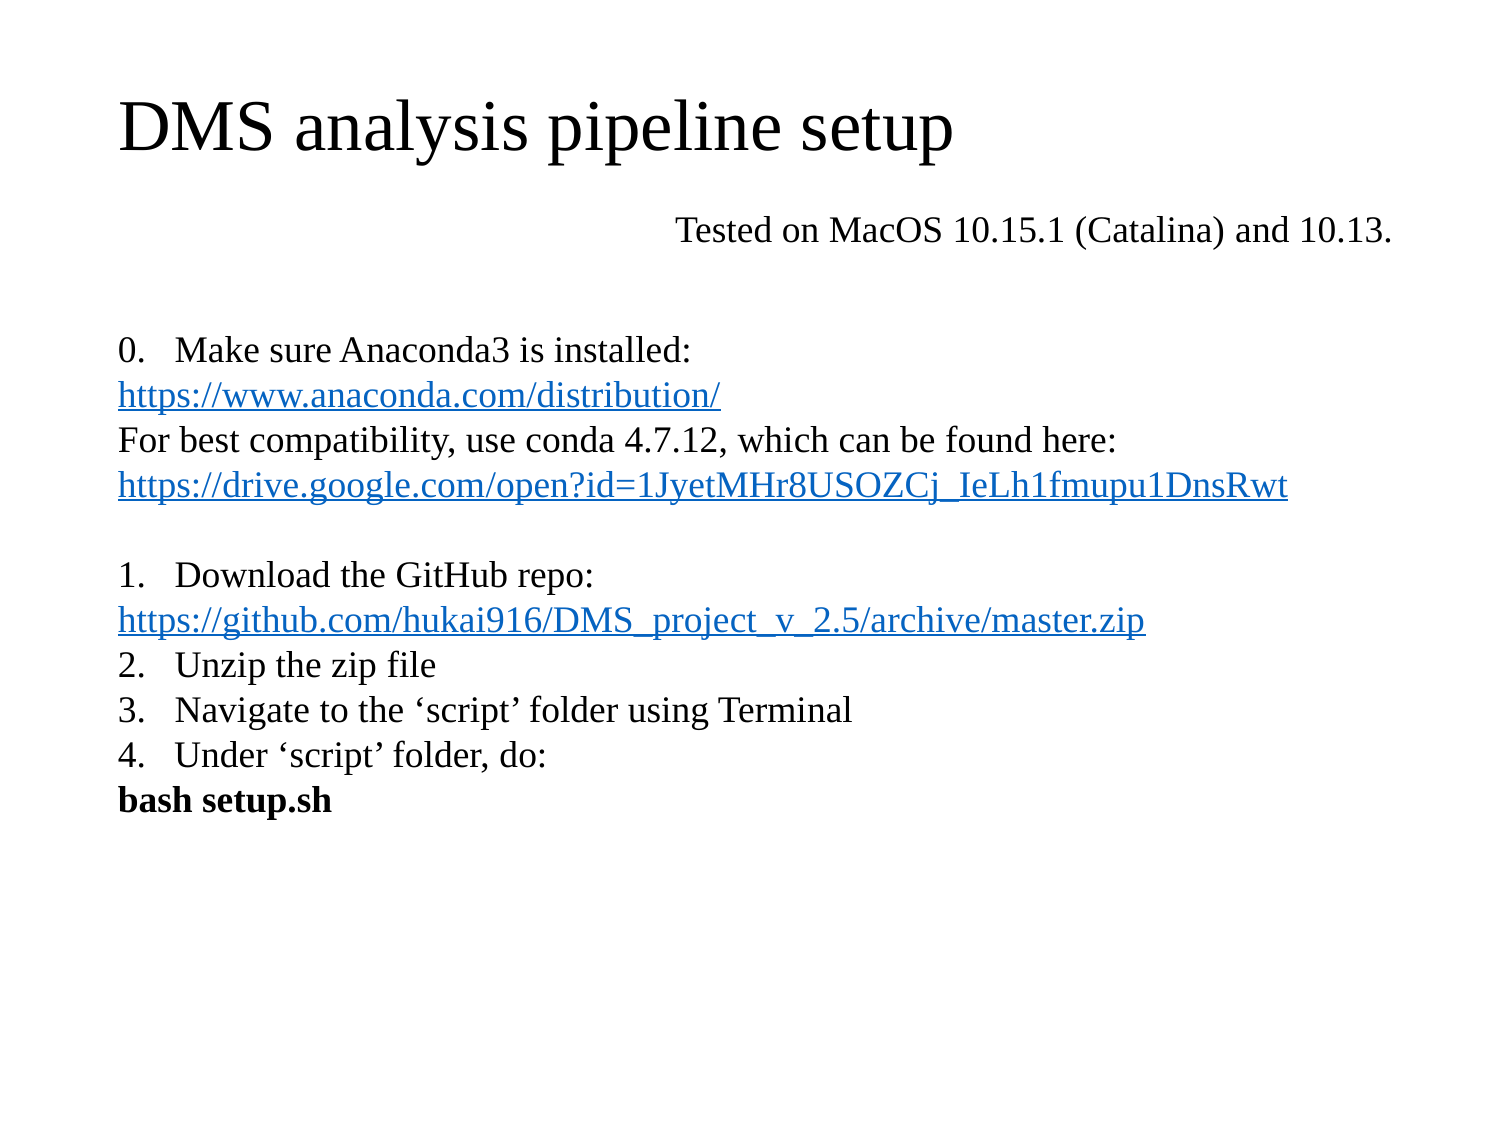

# DMS analysis pipeline setup
Tested on MacOS 10.15.1 (Catalina) and 10.13.
0.   Make sure Anaconda3 is installed:
https://www.anaconda.com/distribution/
For best compatibility, use conda 4.7.12, which can be found here:
https://drive.google.com/open?id=1JyetMHr8USOZCj_IeLh1fmupu1DnsRwt

1.   Download the GitHub repo:
https://github.com/hukai916/DMS_project_v_2.5/archive/master.zip
2.   Unzip the zip file
3.   Navigate to the ‘script’ folder using Terminal
Under ‘script’ folder, do:
bash setup.sh